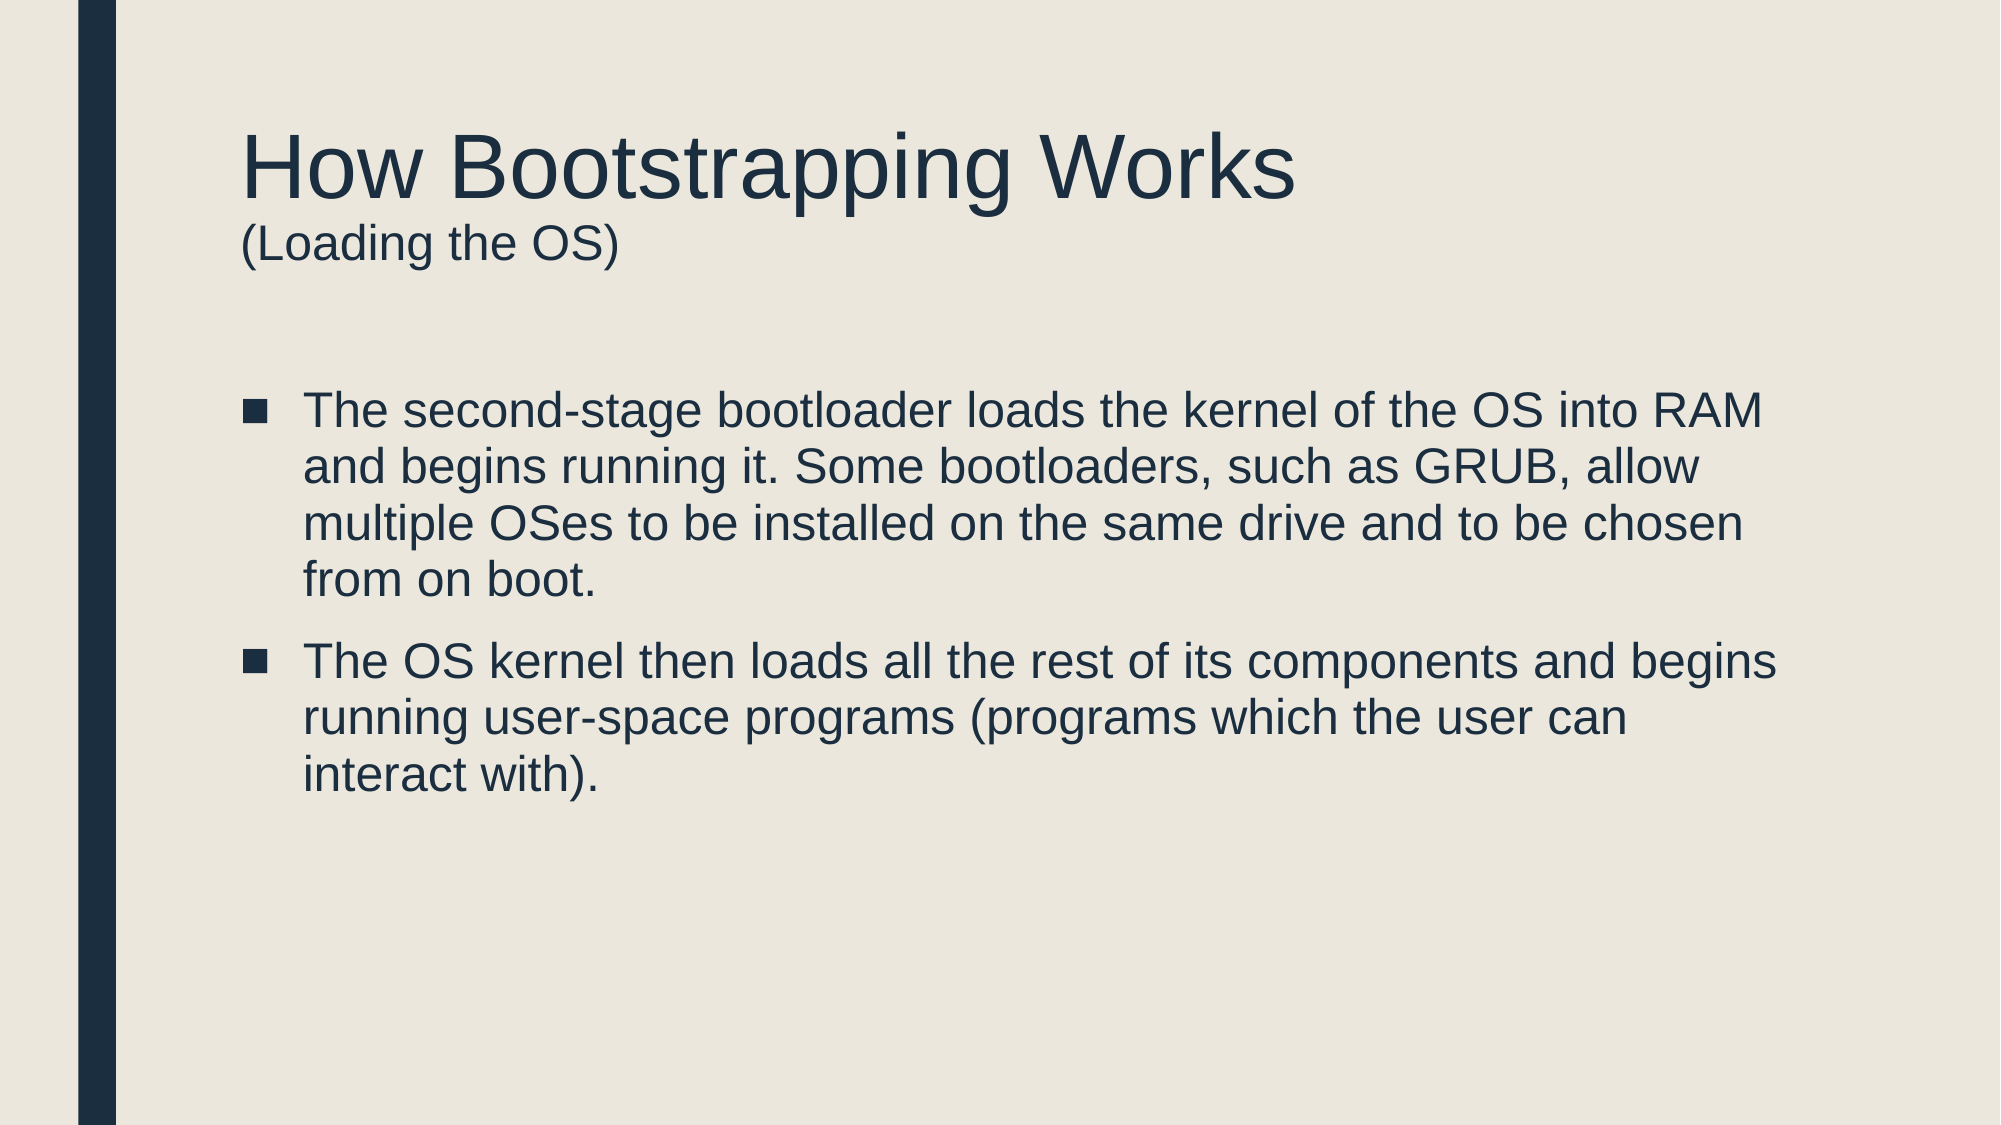

# How Bootstrapping Works (Loading the OS)
The second-stage bootloader loads the kernel of the OS into RAM and begins running it. Some bootloaders, such as GRUB, allow multiple OSes to be installed on the same drive and to be chosen from on boot.
The OS kernel then loads all the rest of its components and begins running user-space programs (programs which the user can interact with).